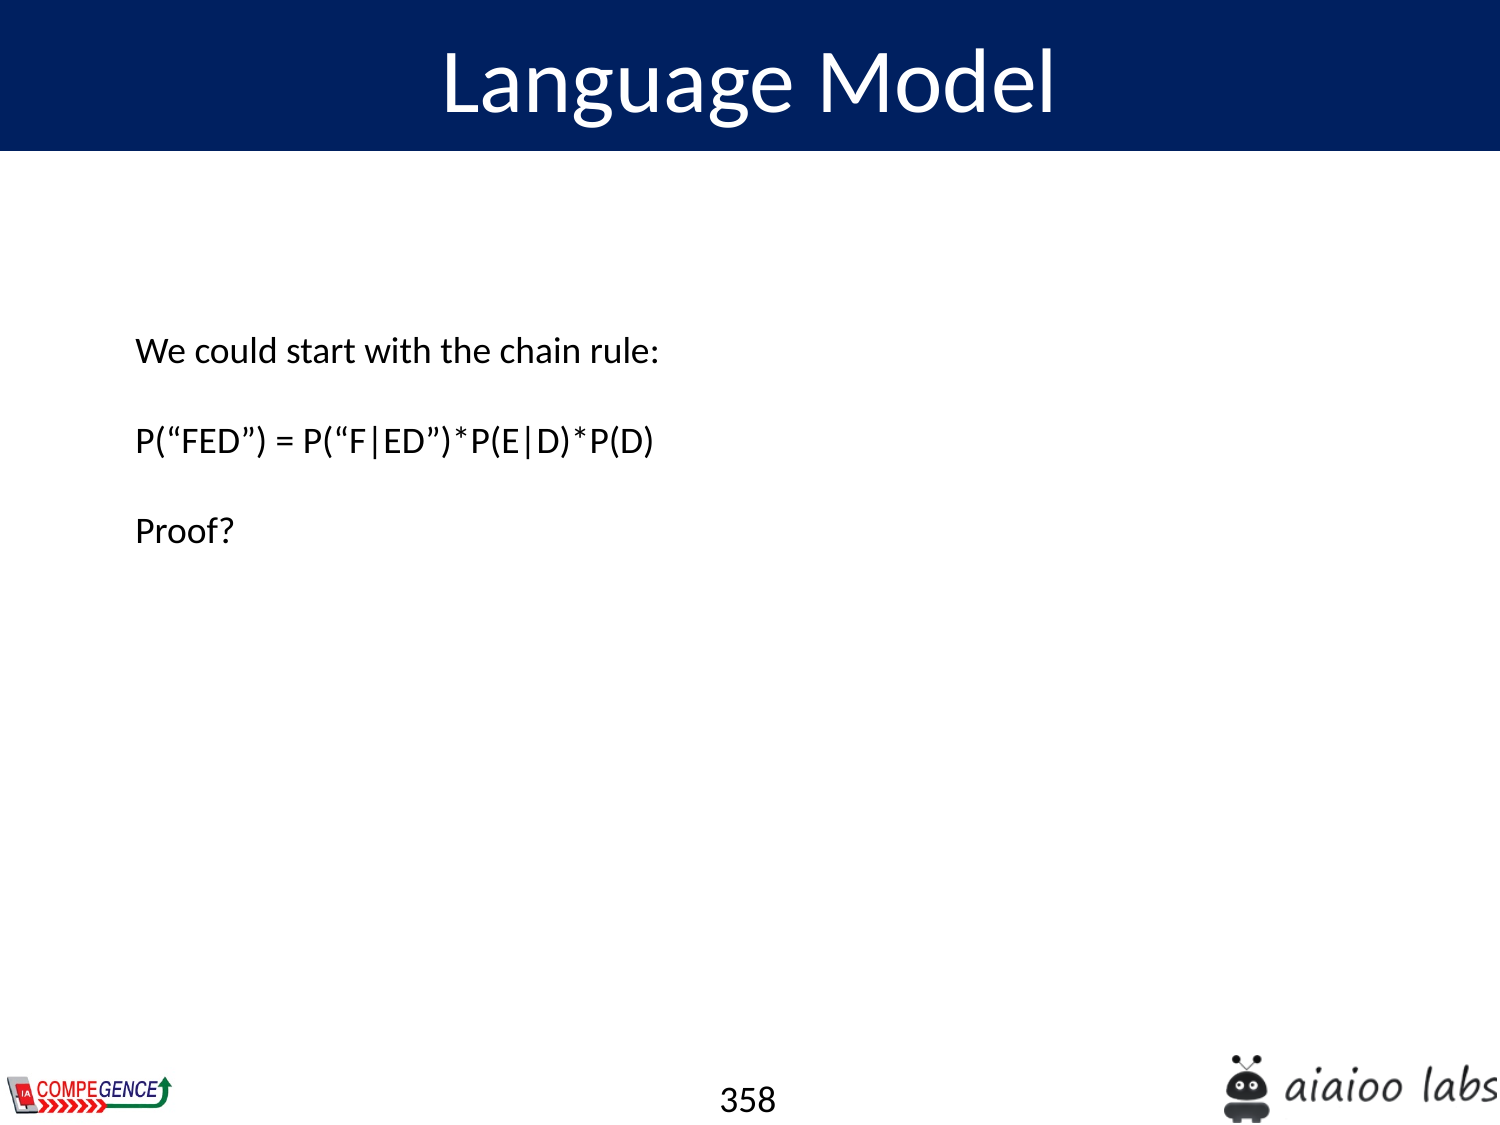

Language Model
We could start with the chain rule:

P(“FED”) = P(“F|ED”)*P(E|D)*P(D)

Proof?